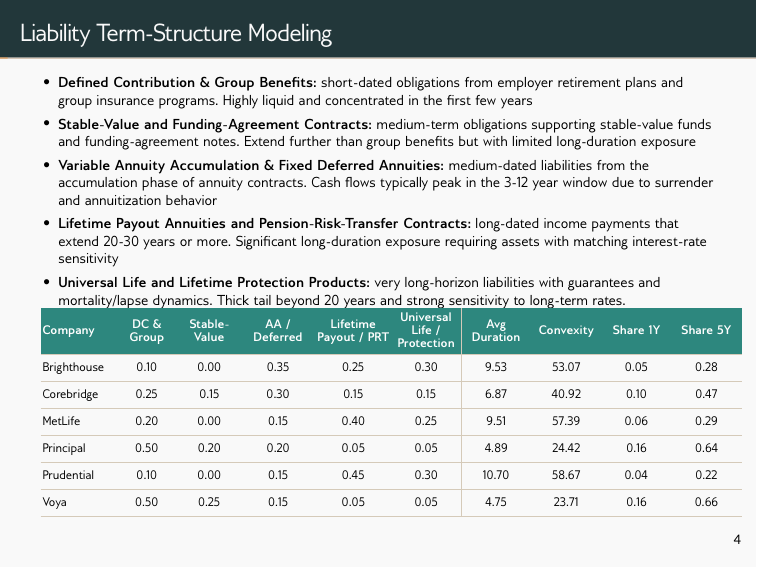

# Liability Term-Structure Modeling

Defined Contribution & Group Benefits: short-dated obligations from employer retirement plans and group insurance programs. Highly liquid and concentrated in the first few years
Stable-Value and Funding-Agreement Contracts: medium-term obligations supporting stable-value funds and funding-agreement notes. Extend further than group benefits but with limited long-duration exposure
Variable Annuity Accumulation & Fixed Deferred Annuities: medium-dated liabilities from the accumulation phase of annuity contracts. Cash flows typically peak in the 3-12 year window due to surrender and annuitization behavior
Lifetime Payout Annuities and Pension-Risk-Transfer Contracts: long-dated income payments that extend 20-30 years or more. Significant long-duration exposure requiring assets with matching interest-rate sensitivity
Universal Life and Lifetime Protection Products: very long-horizon liabilities with guarantees and mortality/lapse dynamics. Thick tail beyond 20 years and strong sensitivity to long-term rates.
| Company | DC & Group | Stable-Value | AA / Deferred | Lifetime Payout / PRT | Universal Life / Protection | Avg Duration | Convexity | Share 1Y | Share 5Y |
| --- | --- | --- | --- | --- | --- | --- | --- | --- | --- |
| Brighthouse | 0.10 | 0.00 | 0.35 | 0.25 | 0.30 | 9.53 | 53.07 | 0.05 | 0.28 |
| Corebridge | 0.25 | 0.15 | 0.30 | 0.15 | 0.15 | 6.87 | 40.92 | 0.10 | 0.47 |
| MetLife | 0.20 | 0.00 | 0.15 | 0.40 | 0.25 | 9.51 | 57.39 | 0.06 | 0.29 |
| Principal | 0.50 | 0.20 | 0.20 | 0.05 | 0.05 | 4.89 | 24.42 | 0.16 | 0.64 |
| Prudential | 0.10 | 0.00 | 0.15 | 0.45 | 0.30 | 10.70 | 58.67 | 0.04 | 0.22 |
| Voya | 0.50 | 0.25 | 0.15 | 0.05 | 0.05 | 4.75 | 23.71 | 0.16 | 0.66 |
4